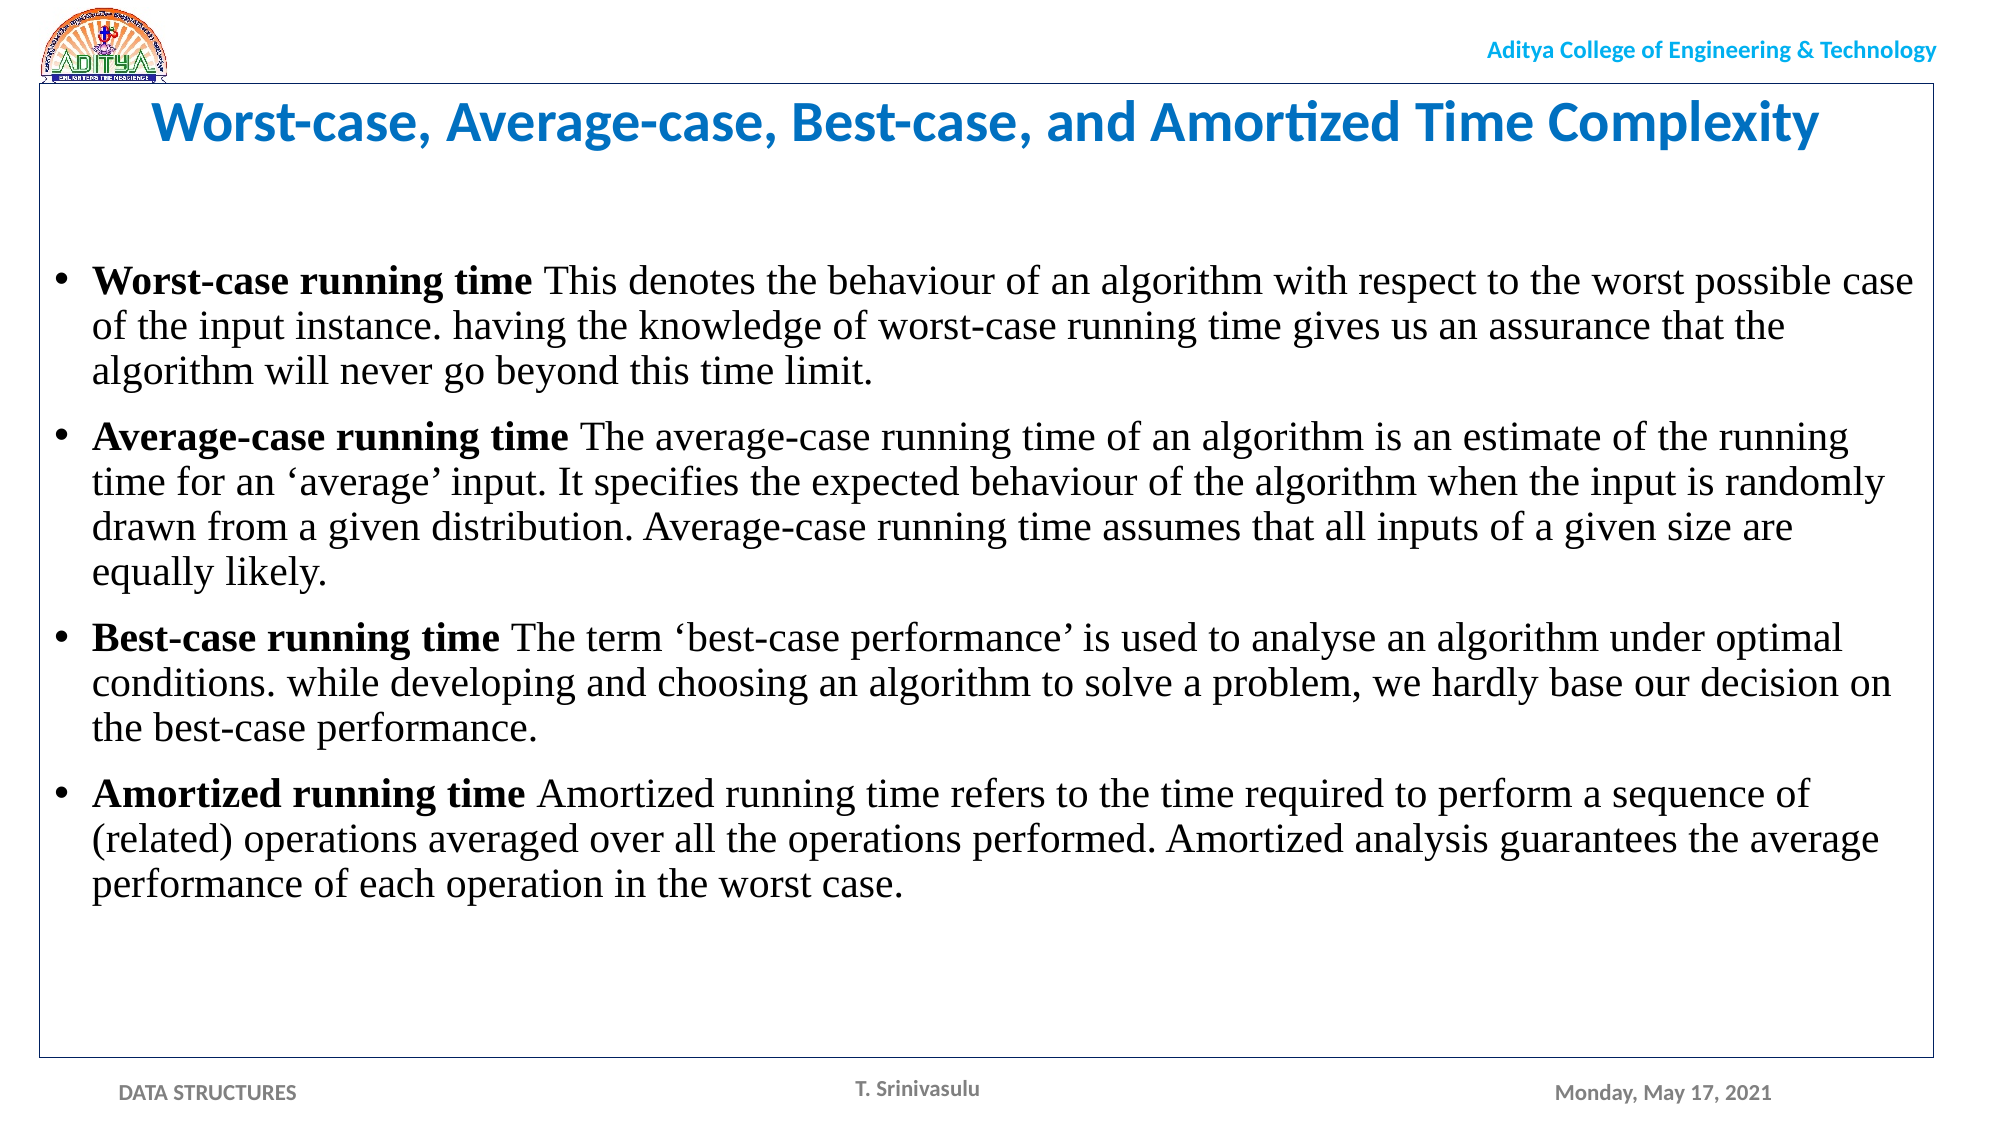

Worst-case, Average-case, Best-case, and Amortized Time Complexity

Worst-case running time This denotes the behaviour of an algorithm with respect to the worst possible case of the input instance. having the knowledge of worst-case running time gives us an assurance that the algorithm will never go beyond this time limit.
Average-case running time The average-case running time of an algorithm is an estimate of the running time for an ‘average’ input. It specifies the expected behaviour of the algorithm when the input is randomly drawn from a given distribution. Average-case running time assumes that all inputs of a given size are equally likely.
Best-case running time The term ‘best-case performance’ is used to analyse an algorithm under optimal conditions. while developing and choosing an algorithm to solve a problem, we hardly base our decision on the best-case performance.
Amortized running time Amortized running time refers to the time required to perform a sequence of (related) operations averaged over all the operations performed. Amortized analysis guarantees the average performance of each operation in the worst case.
T. Srinivasulu
Monday, May 17, 2021